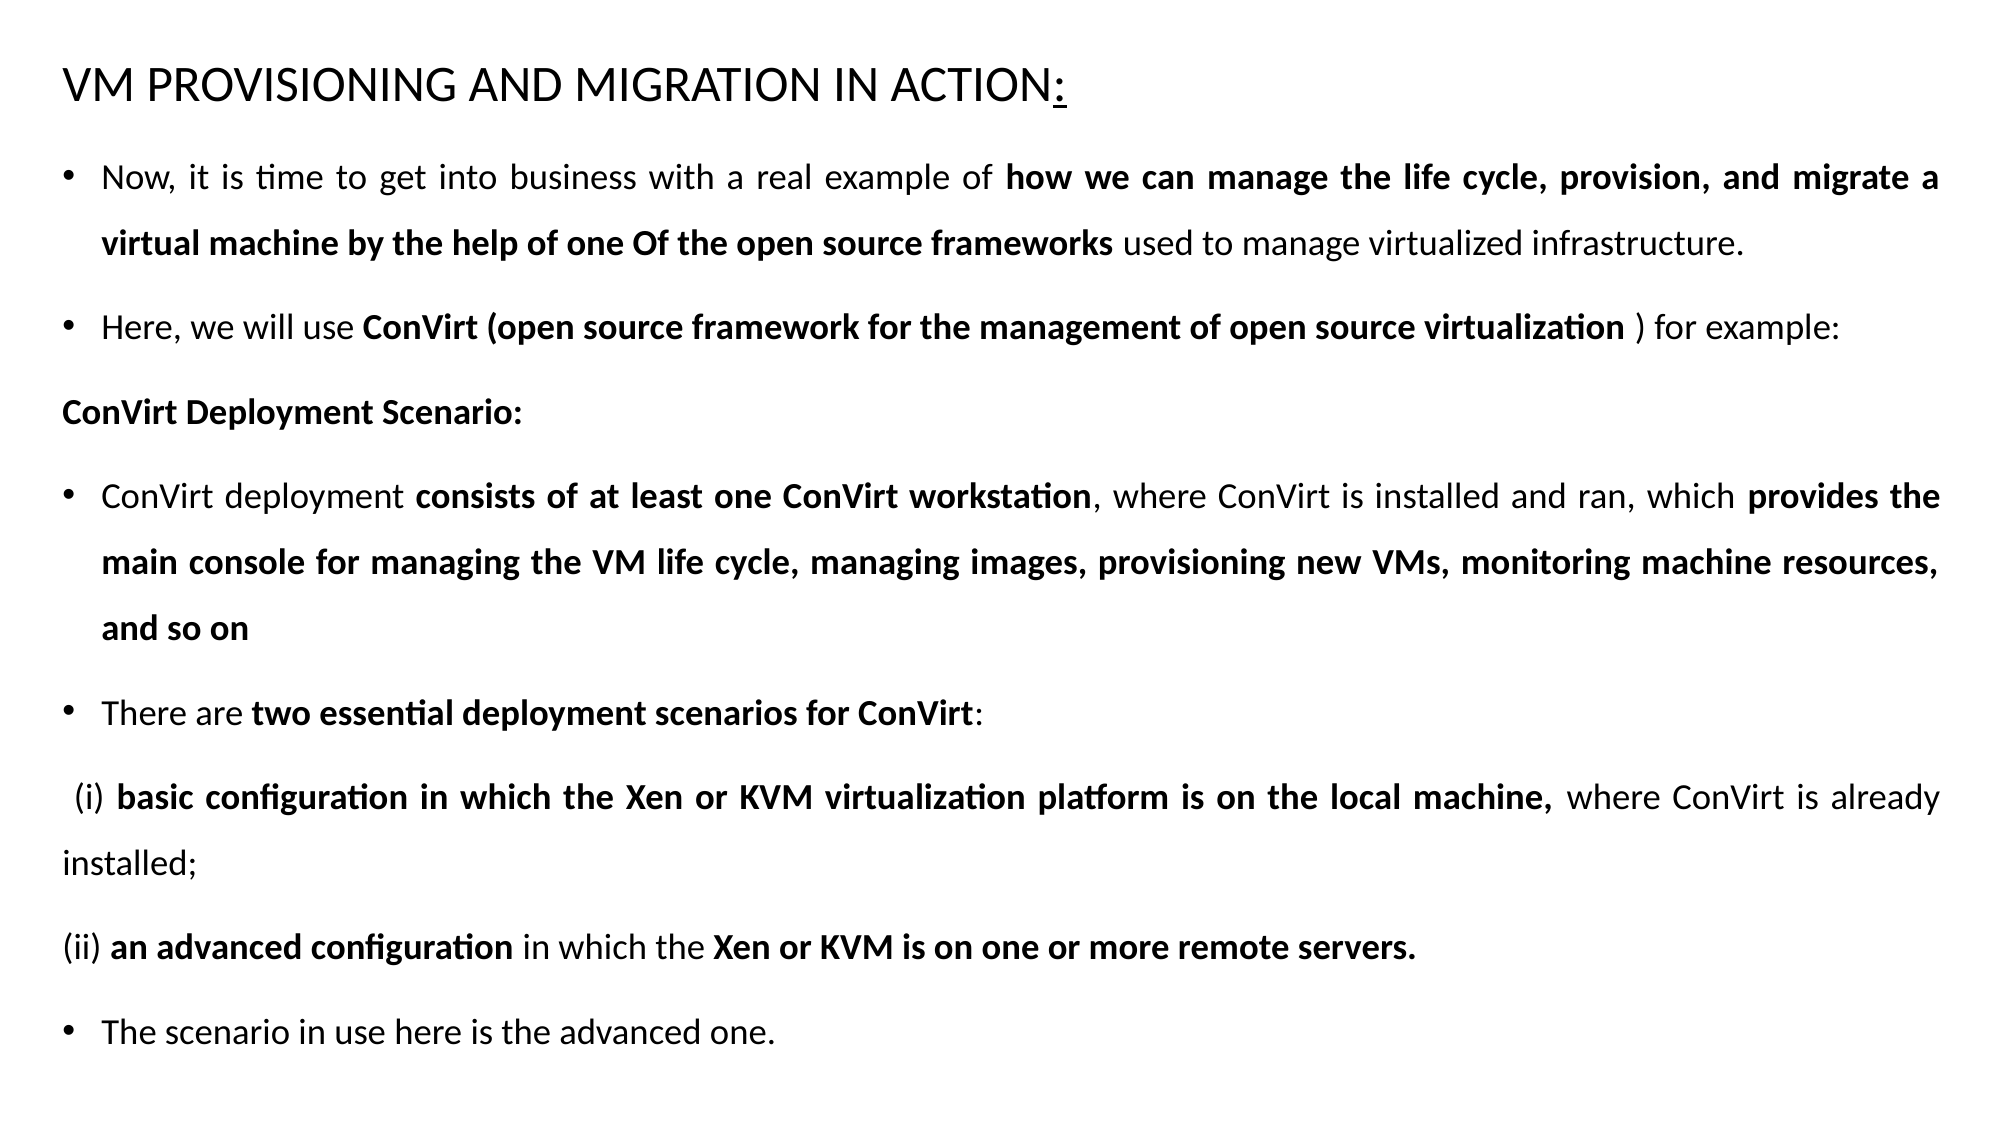

VM PROVISIONING AND MIGRATION IN ACTION:
Now, it is time to get into business with a real example of how we can manage the life cycle, provision, and migrate a virtual machine by the help of one Of the open source frameworks used to manage virtualized infrastructure.
Here, we will use ConVirt (open source framework for the management of open source virtualization ) for example:
ConVirt Deployment Scenario:
ConVirt deployment consists of at least one ConVirt workstation, where ConVirt is installed and ran, which provides the main console for managing the VM life cycle, managing images, provisioning new VMs, monitoring machine resources, and so on
There are two essential deployment scenarios for ConVirt:
 (i) basic configuration in which the Xen or KVM virtualization platform is on the local machine, where ConVirt is already installed;
(ii) an advanced configuration in which the Xen or KVM is on one or more remote servers.
The scenario in use here is the advanced one.